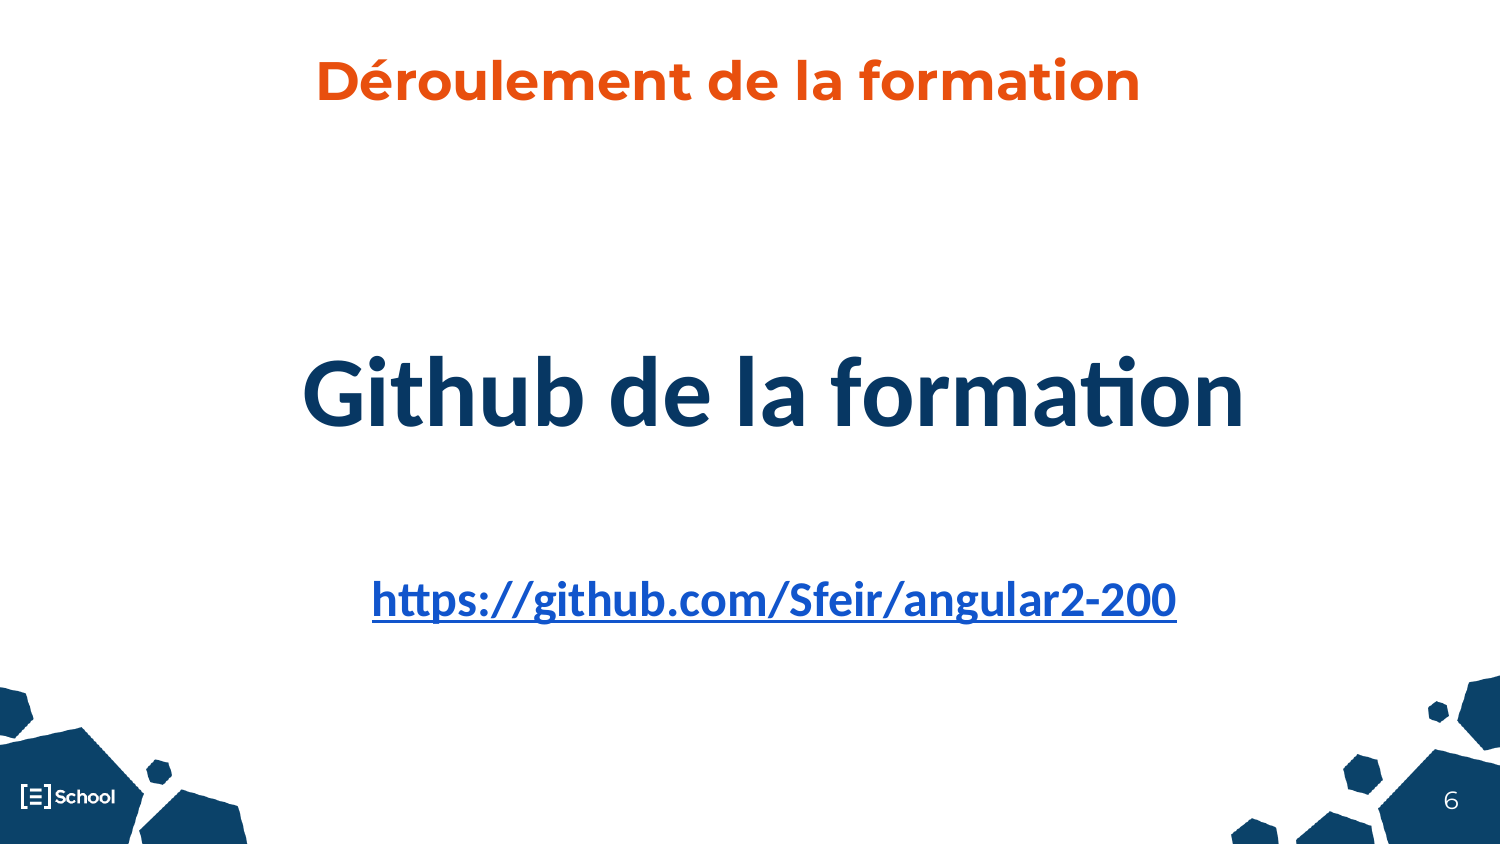

Déroulement de la formation
Github de la formation

https://github.com/Sfeir/angular2-200
6